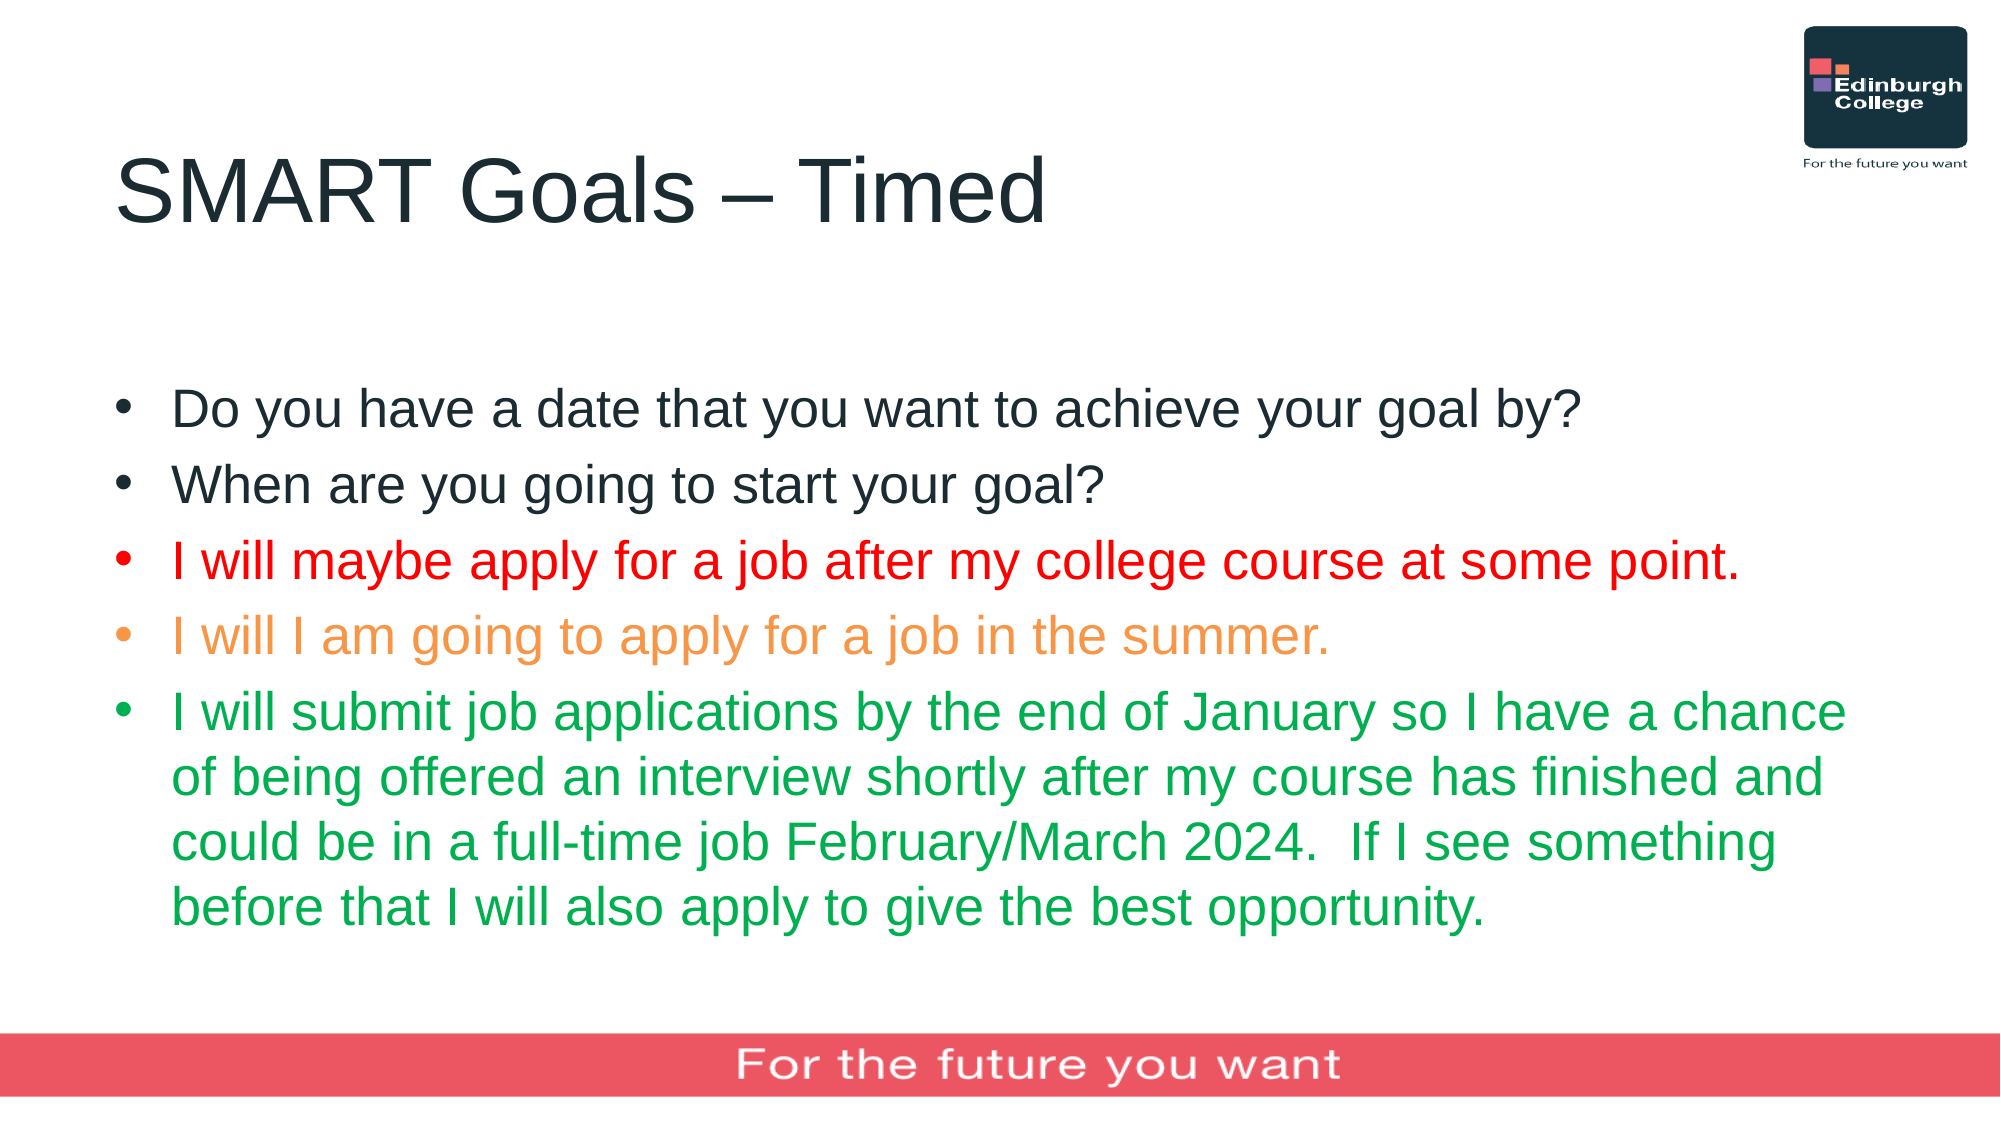

# SMART Goals – Timed
Do you have a date that you want to achieve your goal by?
When are you going to start your goal?
I will maybe apply for a job after my college course at some point.
I will I am going to apply for a job in the summer.
I will submit job applications by the end of January so I have a chance of being offered an interview shortly after my course has finished and could be in a full-time job February/March 2024.  If I see something before that I will also apply to give the best opportunity.